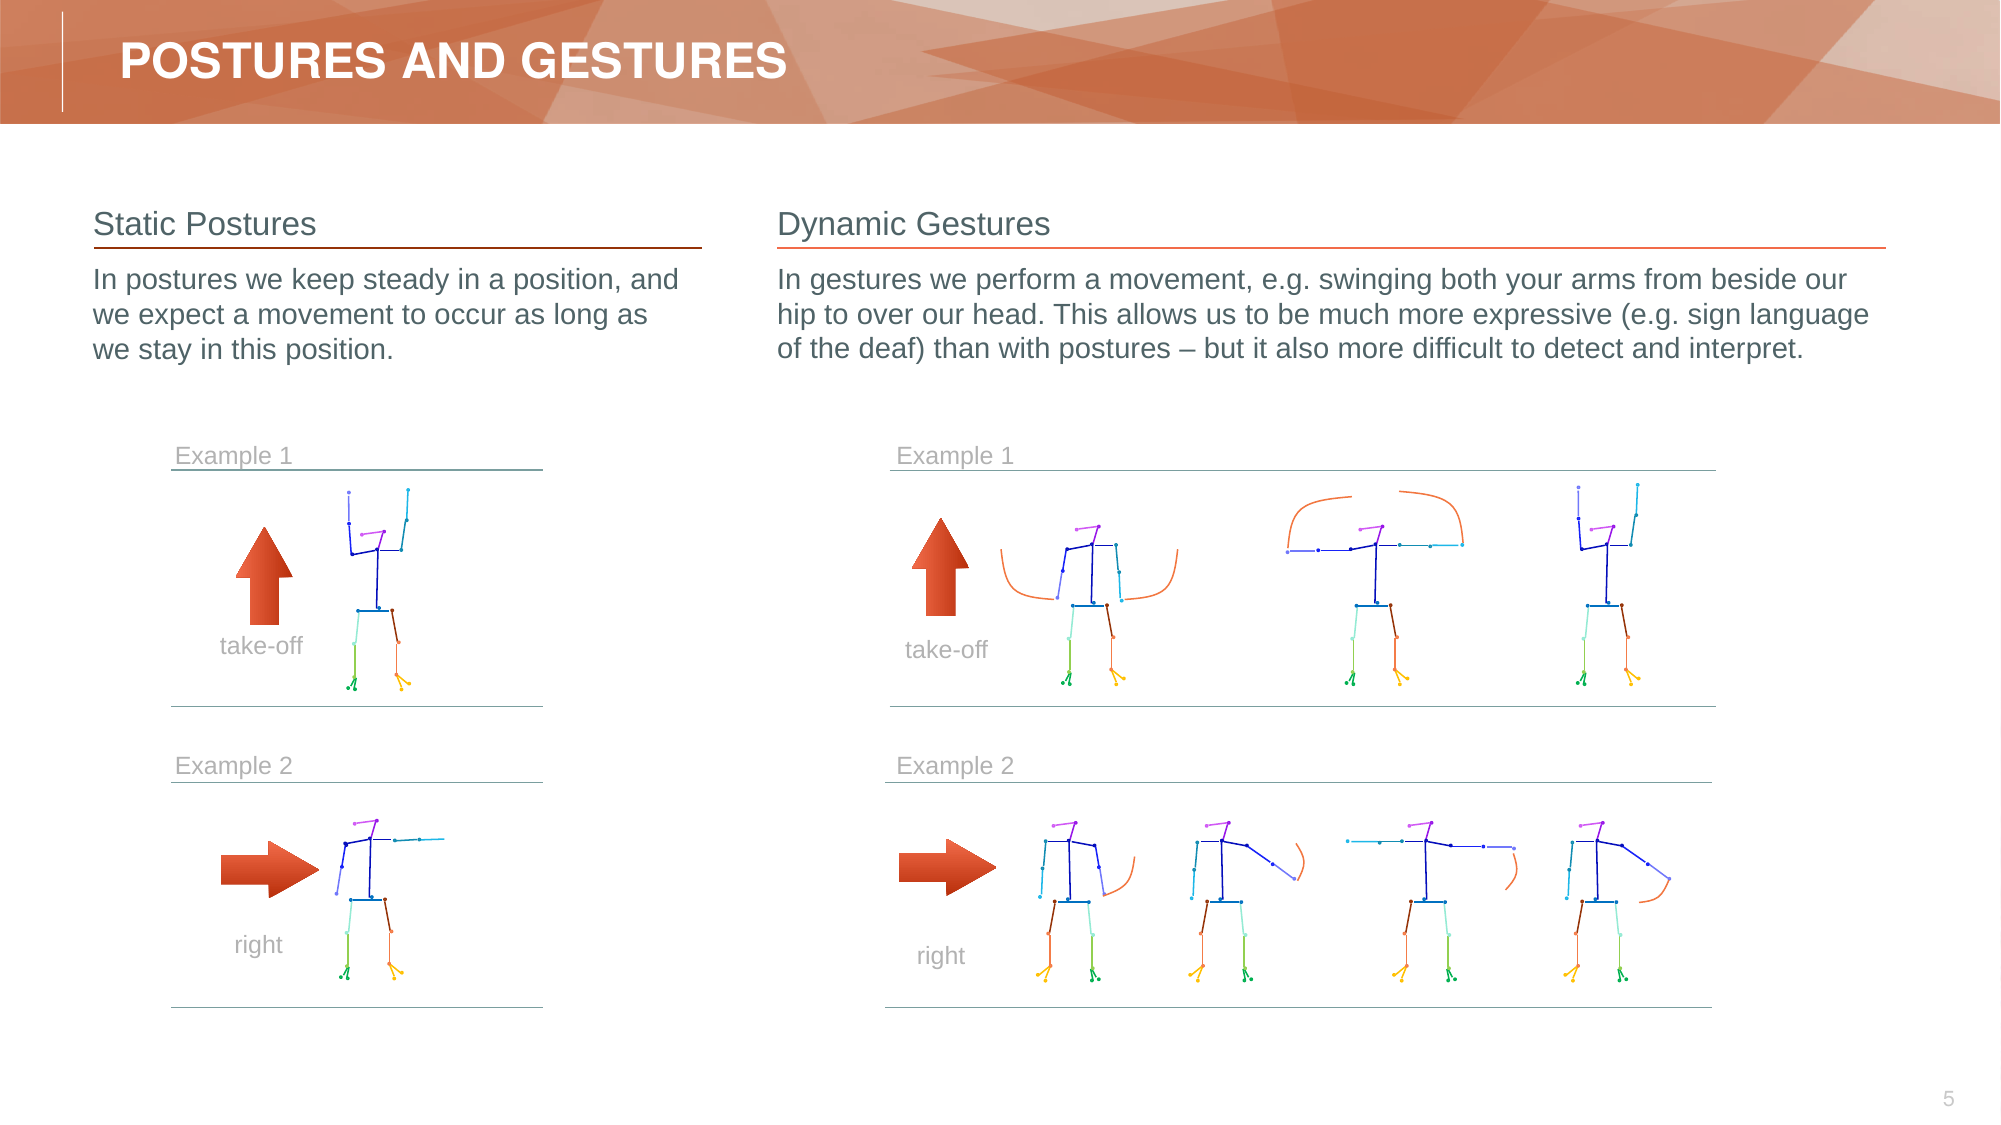

# POSTURES AND GESTURES
Dynamic Gestures
Static Postures
In gestures we perform a movement, e.g. swinging both your arms from beside our hip to over our head. This allows us to be much more expressive (e.g. sign language of the deaf) than with postures – but it also more difficult to detect and interpret.
In postures we keep steady in a position, and we expect a movement to occur as long as we stay in this position.
Example 1
Example 1

take-off
take-off

Example 2
Example 2

right

right

5